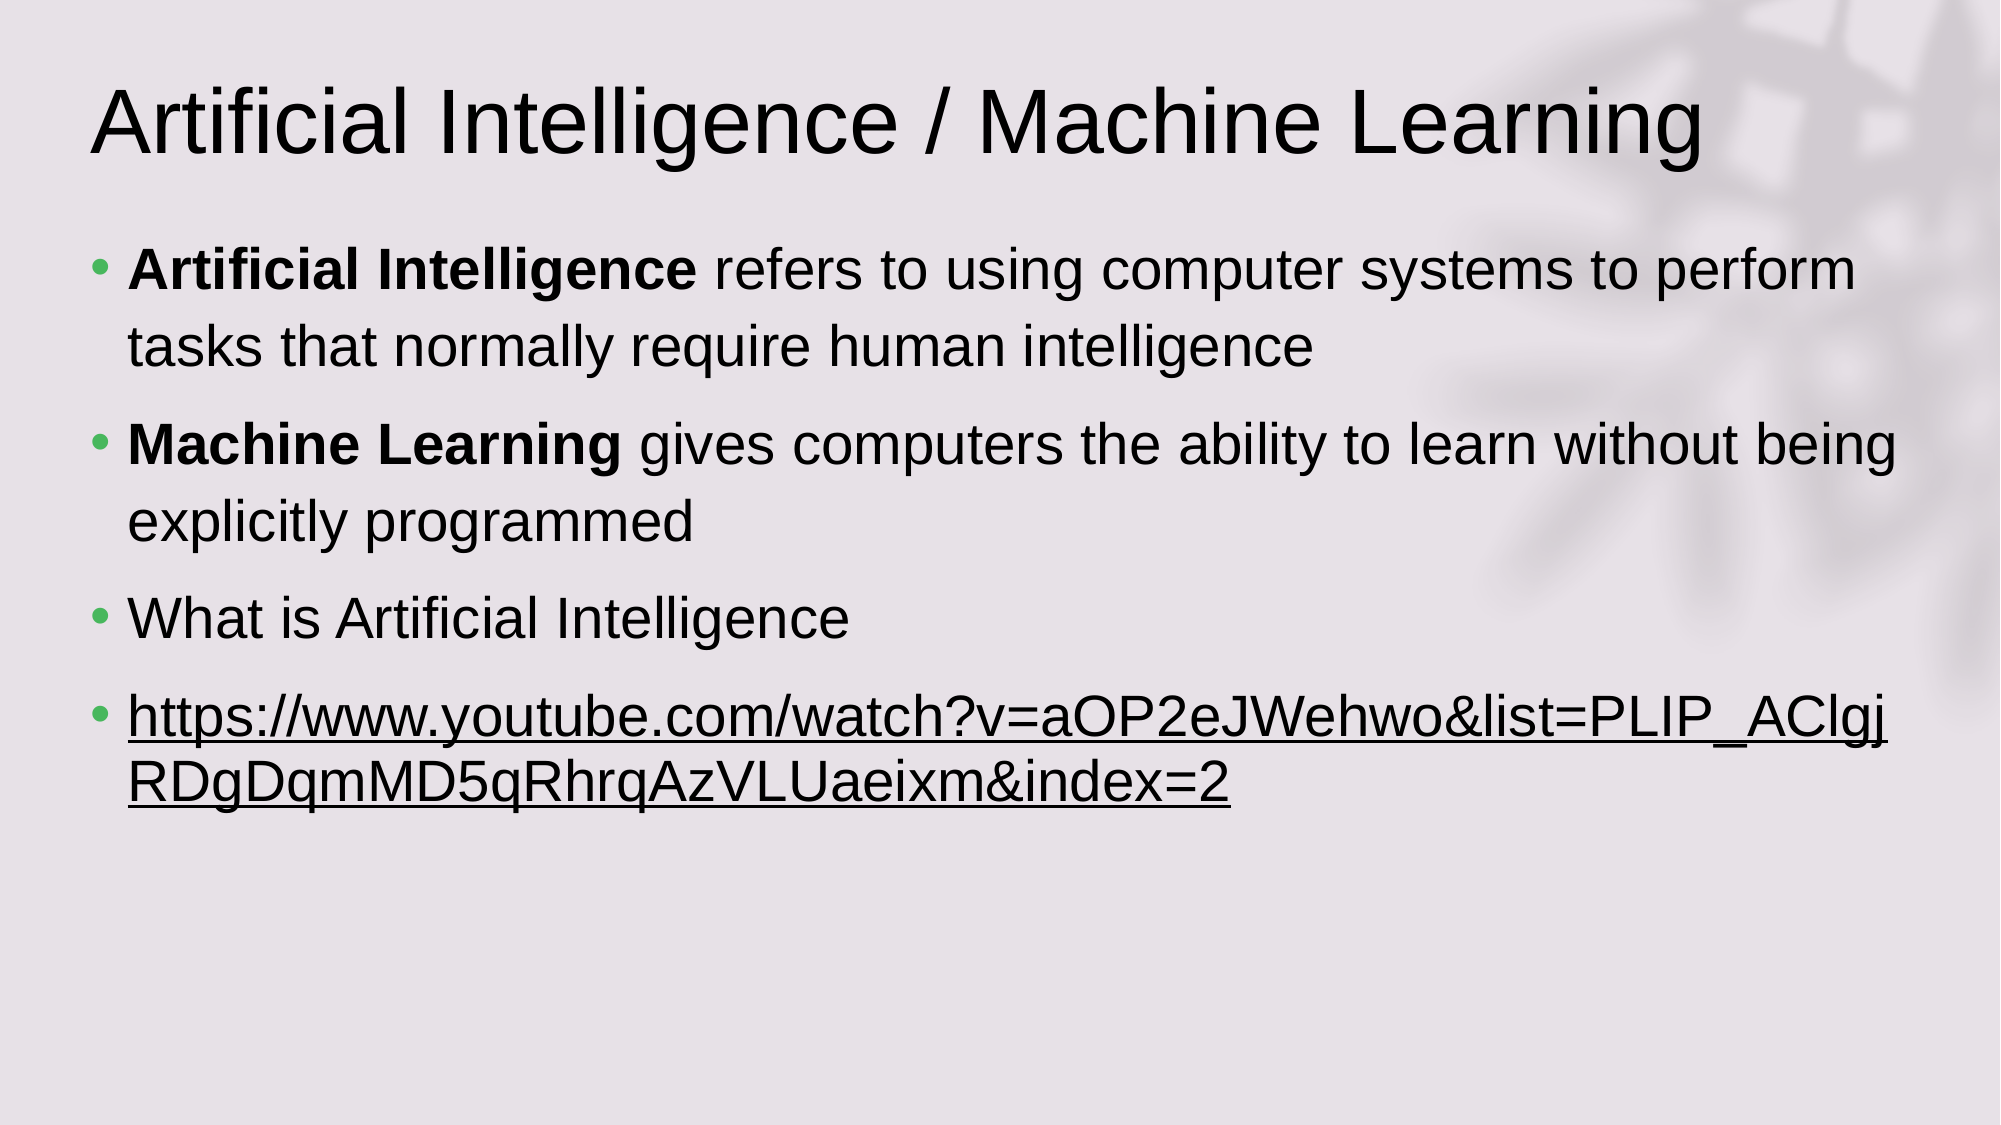

# Artificial Intelligence / Machine Learning
Artificial Intelligence refers to using computer systems to perform tasks that normally require human intelligence
Machine Learning gives computers the ability to learn without being explicitly programmed
What is Artificial Intelligence
https://www.youtube.com/watch?v=aOP2eJWehwo&list=PLIP_AClgjRDgDqmMD5qRhrqAzVLUaeixm&index=2